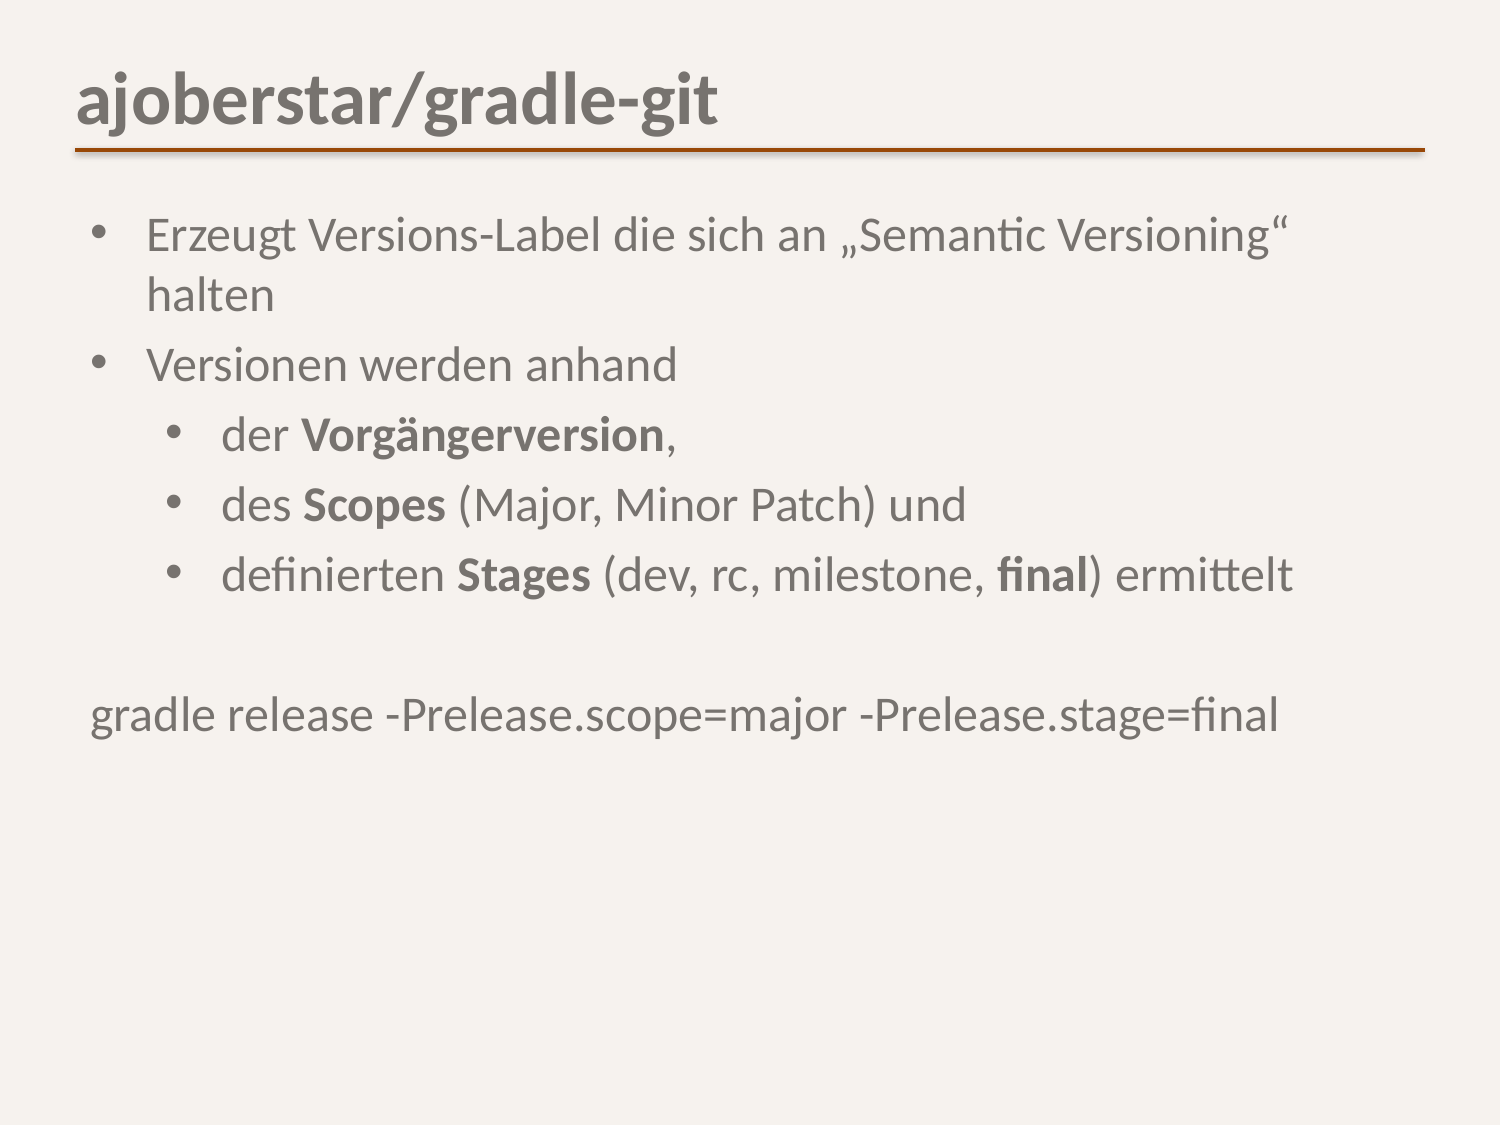

# ajoberstar/gradle-git
Erzeugt Versions-Label die sich an „Semantic Versioning“ halten
Versionen werden anhand
der Vorgängerversion,
des Scopes (Major, Minor Patch) und
definierten Stages (dev, rc, milestone, final) ermittelt

gradle release -Prelease.scope=major -Prelease.stage=final